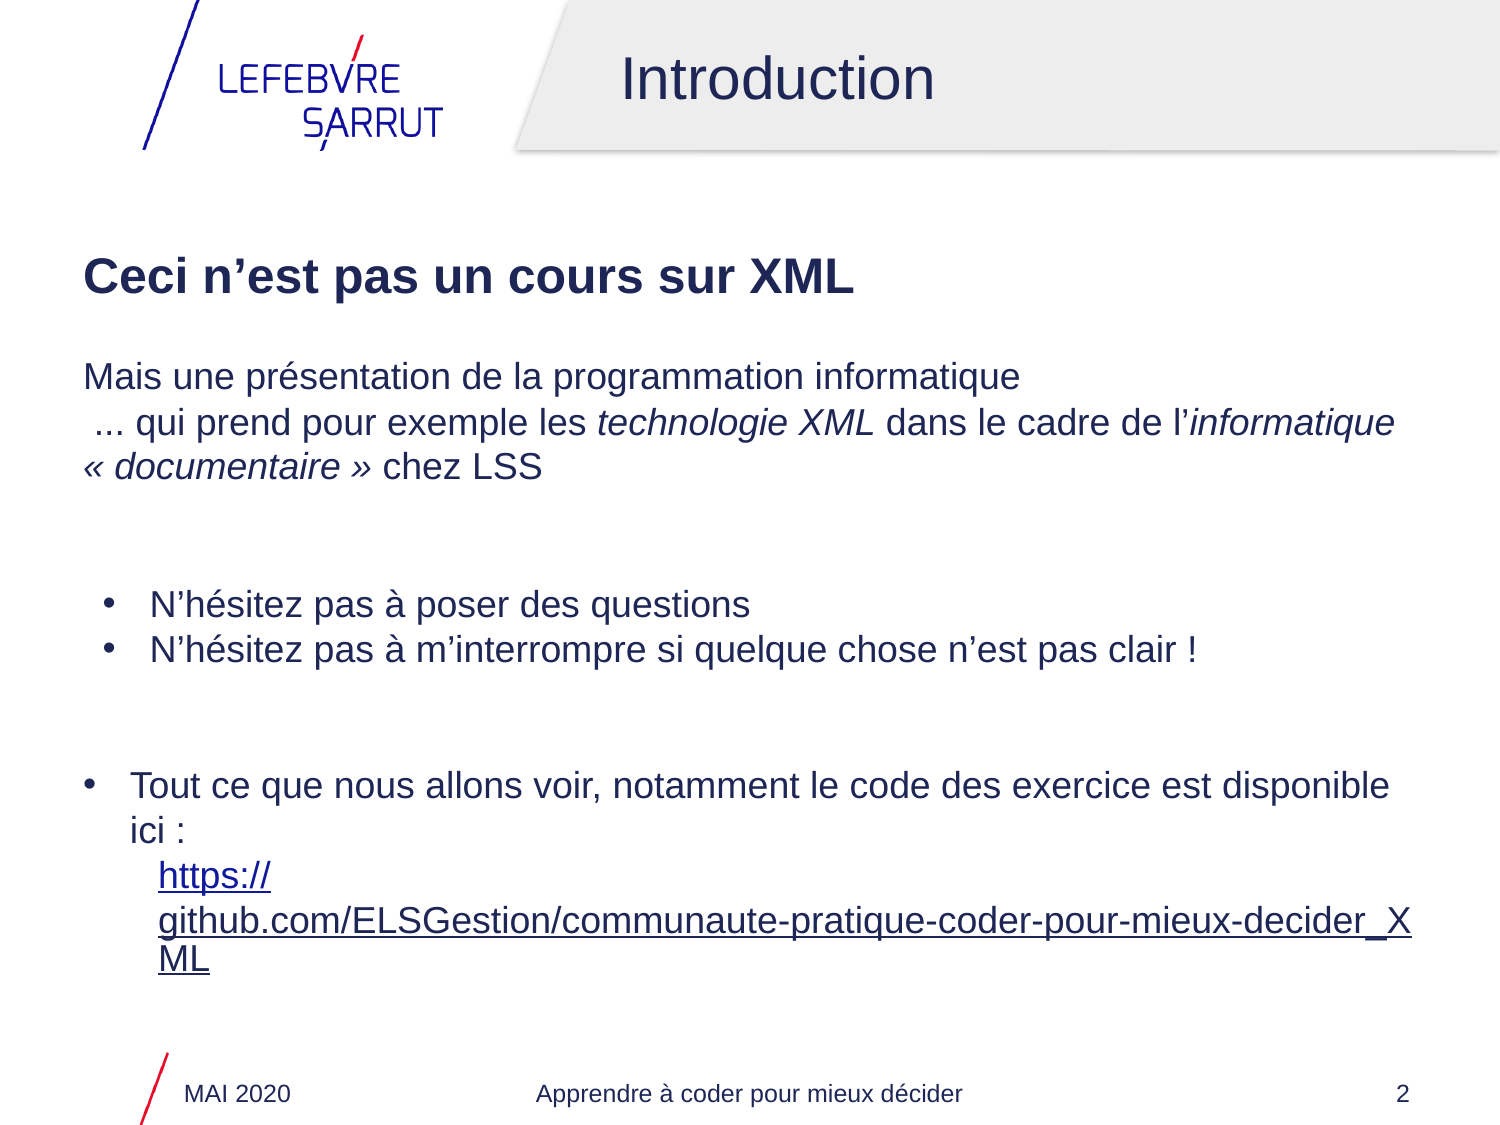

# Introduction
Ceci n’est pas un cours sur XML
Mais une présentation de la programmation informatique
 ... qui prend pour exemple les technologie XML dans le cadre de l’informatique « documentaire » chez LSS
N’hésitez pas à poser des questions
N’hésitez pas à m’interrompre si quelque chose n’est pas clair !
Tout ce que nous allons voir, notamment le code des exercice est disponible ici :
https://github.com/ELSGestion/communaute-pratique-coder-pour-mieux-decider_XML
MAI 2020
Apprendre à coder pour mieux décider
2